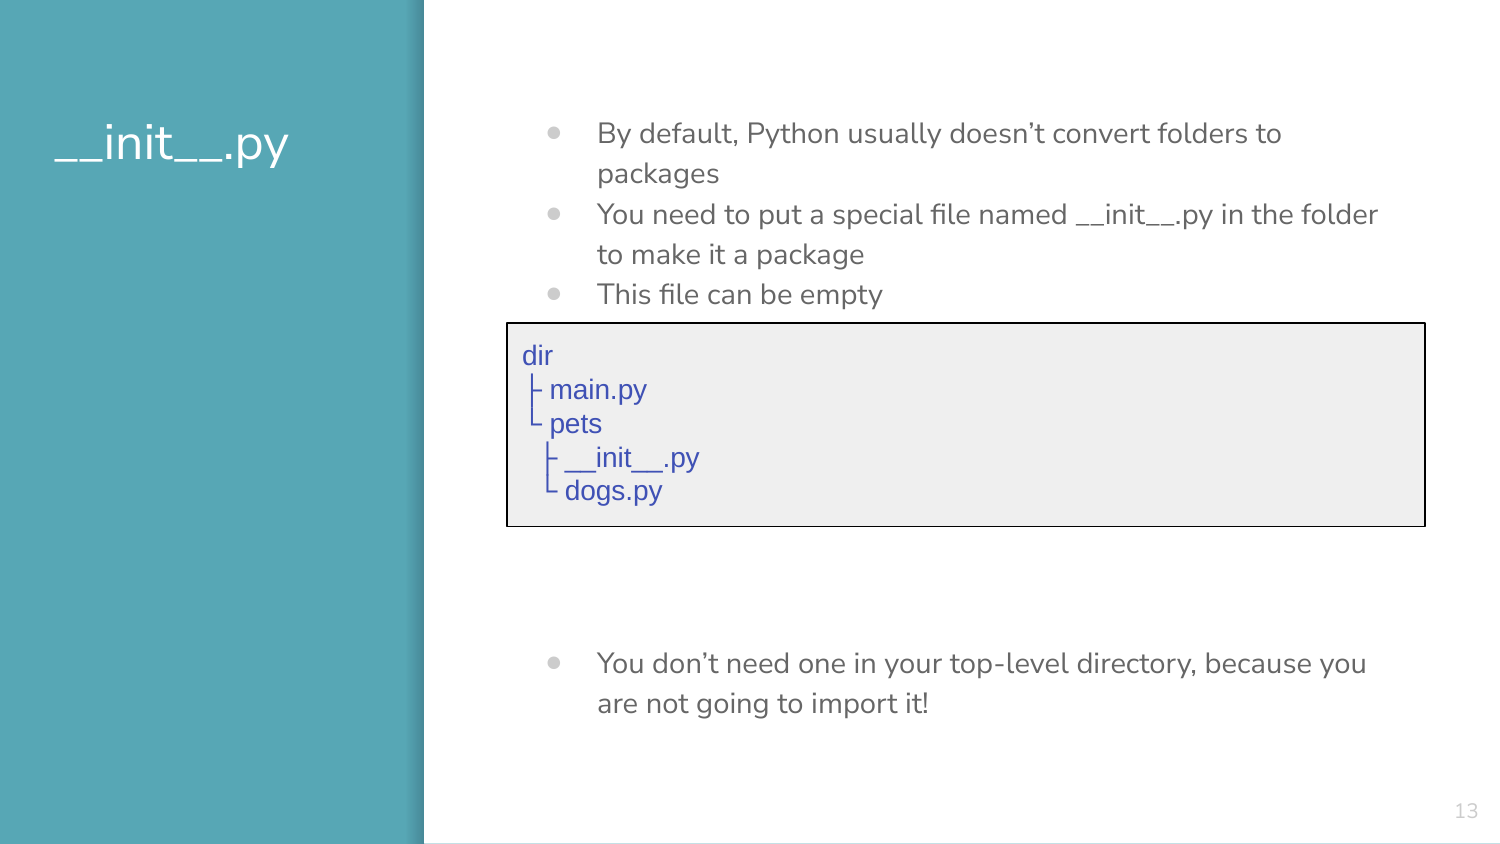

# __init__.py
By default, Python usually doesn’t convert folders to packages
You need to put a special file named __init__.py in the folder to make it a package
This file can be empty

You don’t need one in your top-level directory, because you are not going to import it!
dir
├ main.py
└ pets
  ├ __init__.py
  └ dogs.py

13